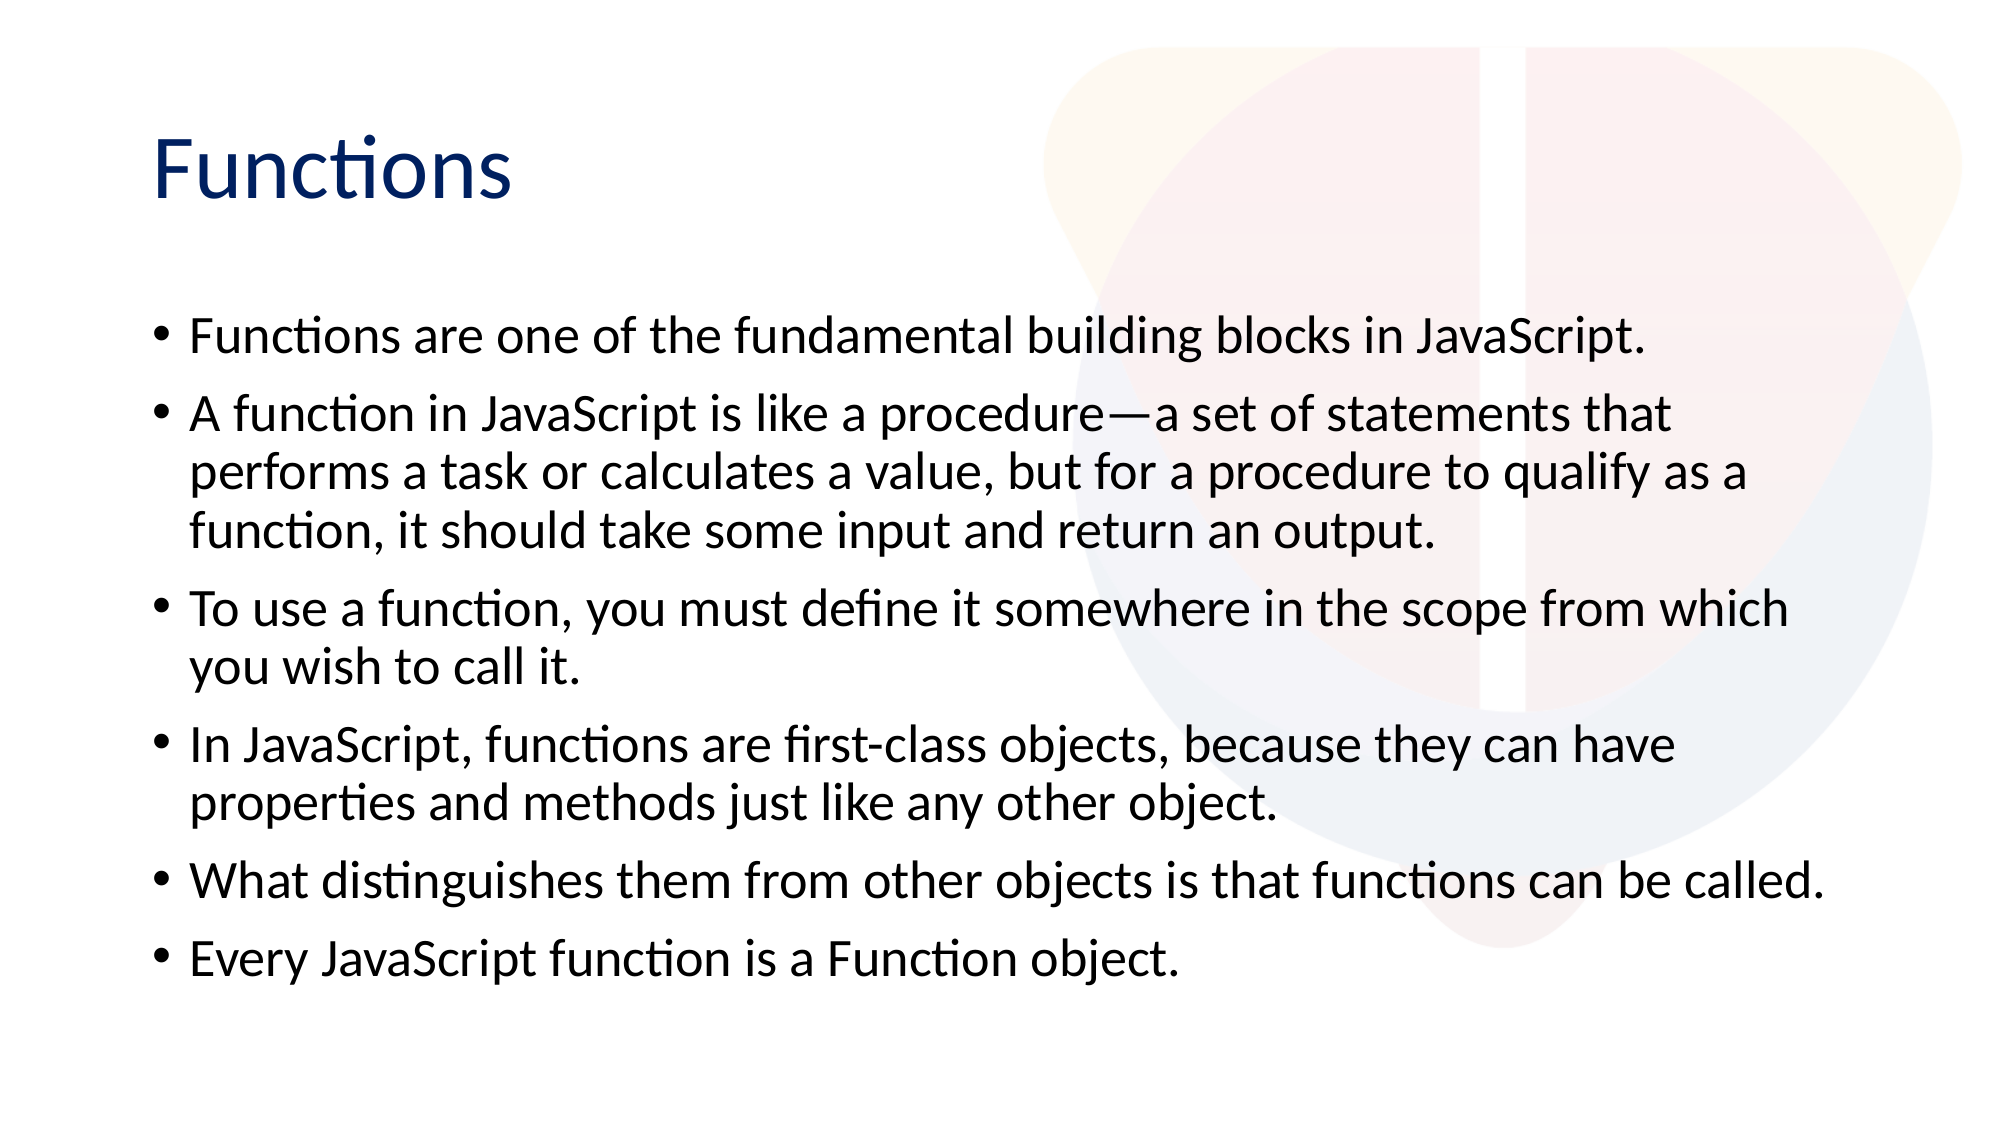

# Functions
Functions are one of the fundamental building blocks in JavaScript.
A function in JavaScript is like a procedure—a set of statements that performs a task or calculates a value, but for a procedure to qualify as a function, it should take some input and return an output.
To use a function, you must define it somewhere in the scope from which you wish to call it.
In JavaScript, functions are first-class objects, because they can have properties and methods just like any other object.
What distinguishes them from other objects is that functions can be called.
Every JavaScript function is a Function object.